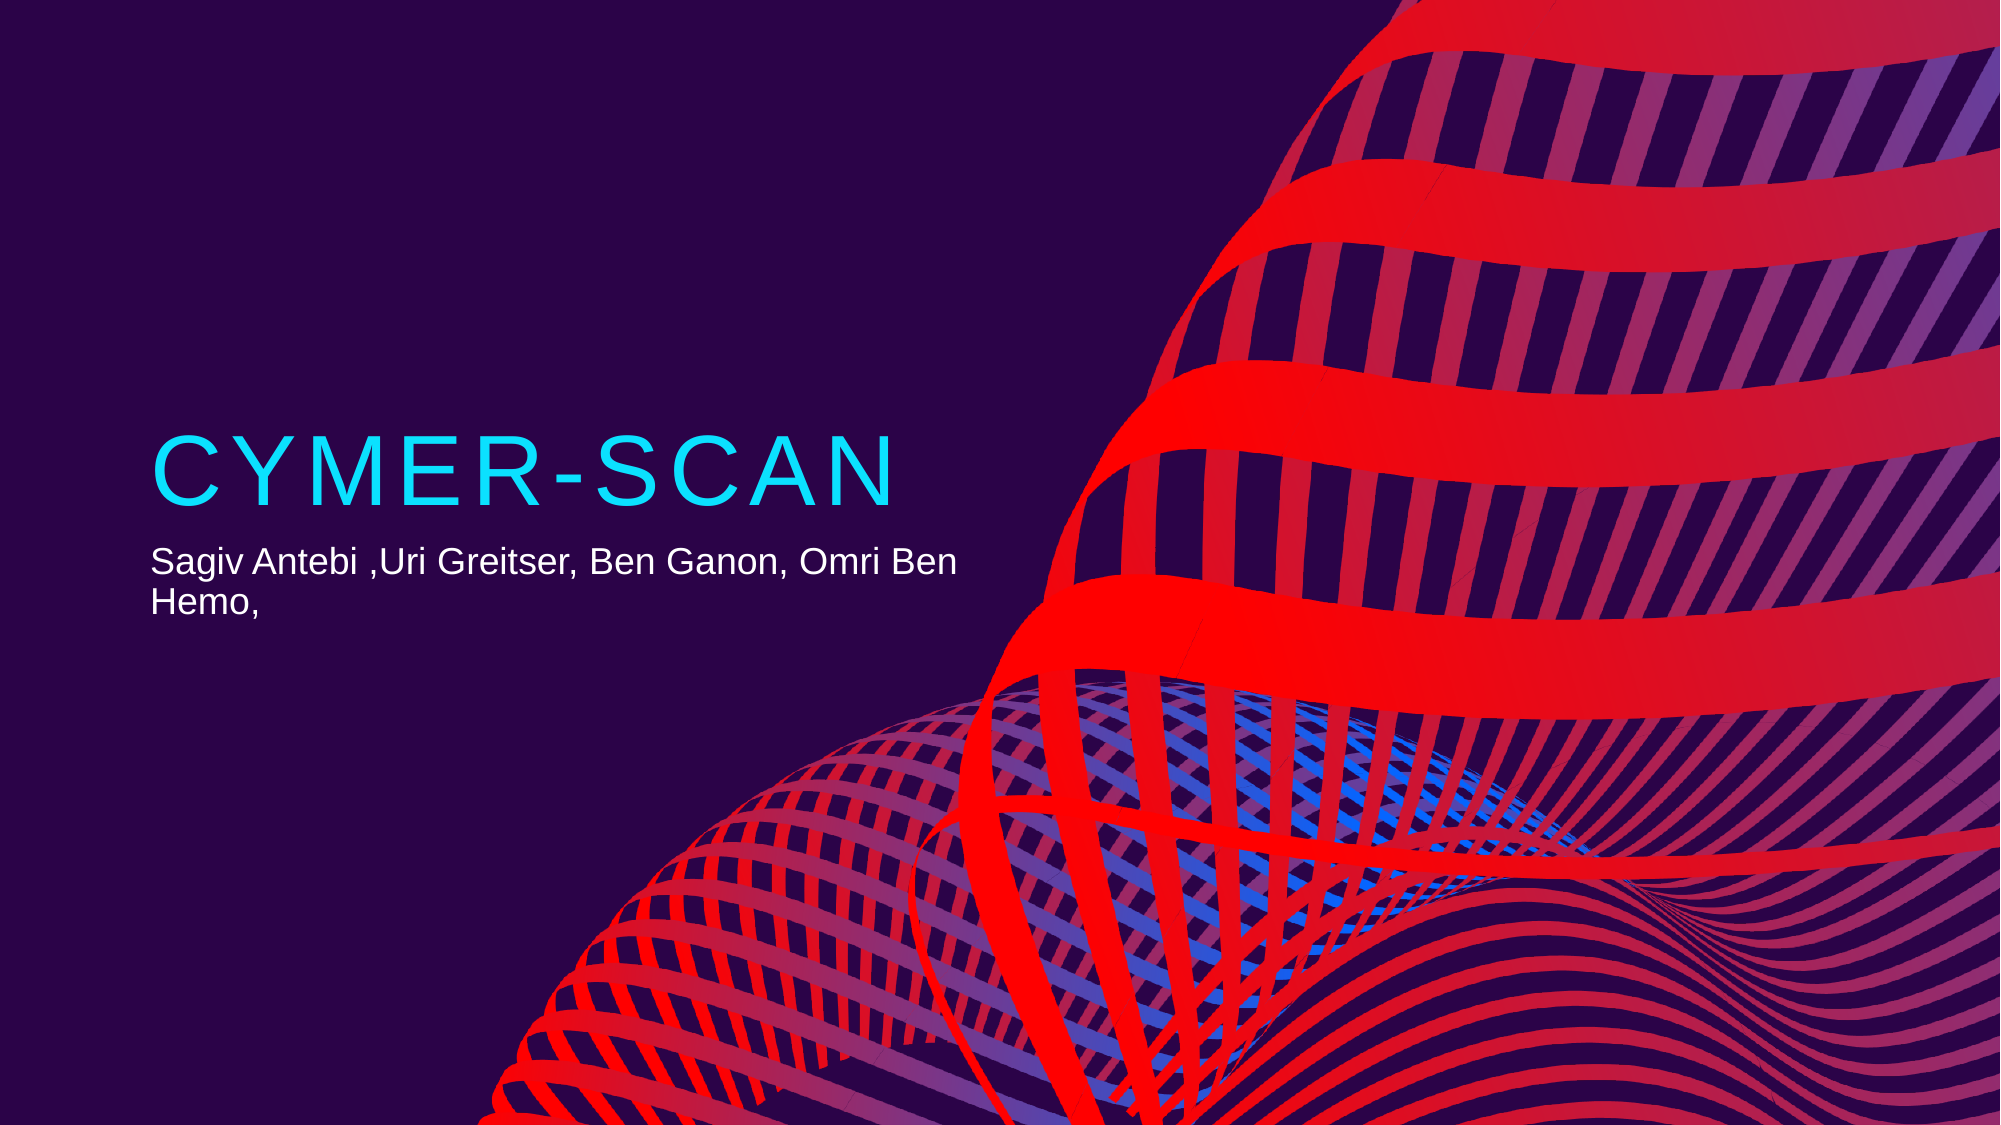

# Cymer-scan
Sagiv Antebi ,Uri Greitser, Ben Ganon, Omri Ben Hemo,